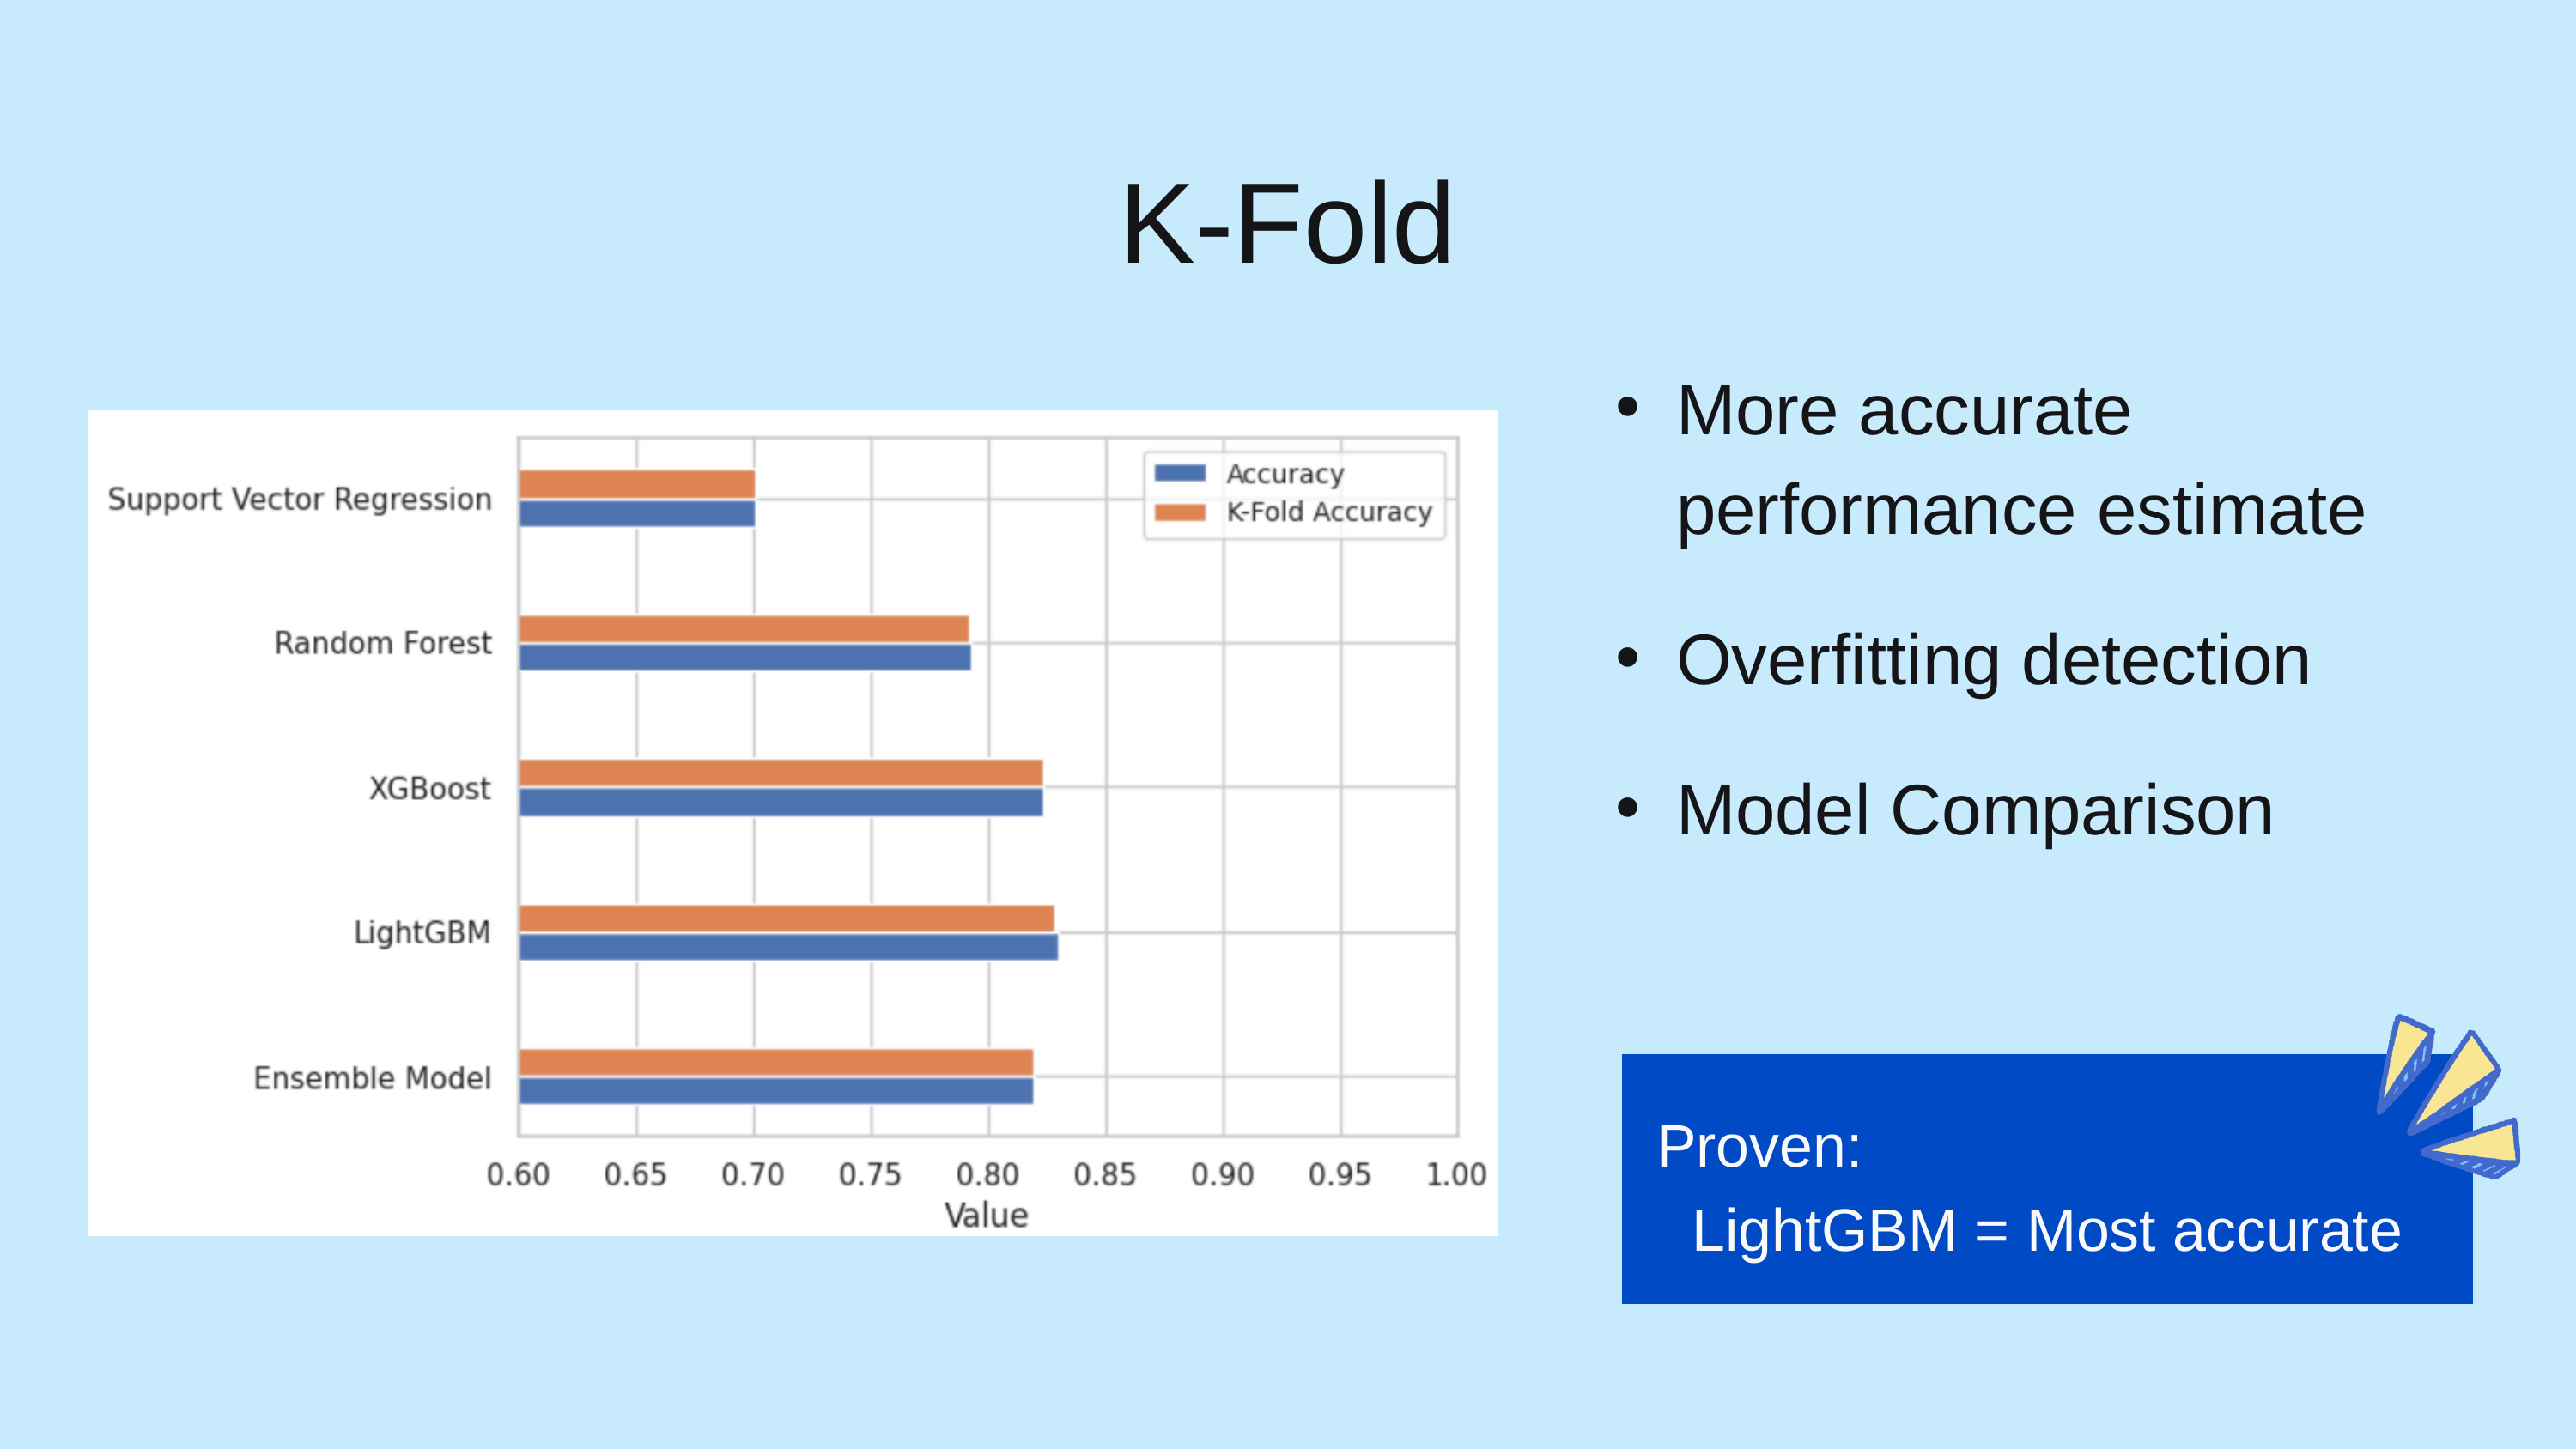

K-Fold
More accurate performance estimate

Overfitting detection

Model Comparison

Proven:
LightGBM = Most accurate